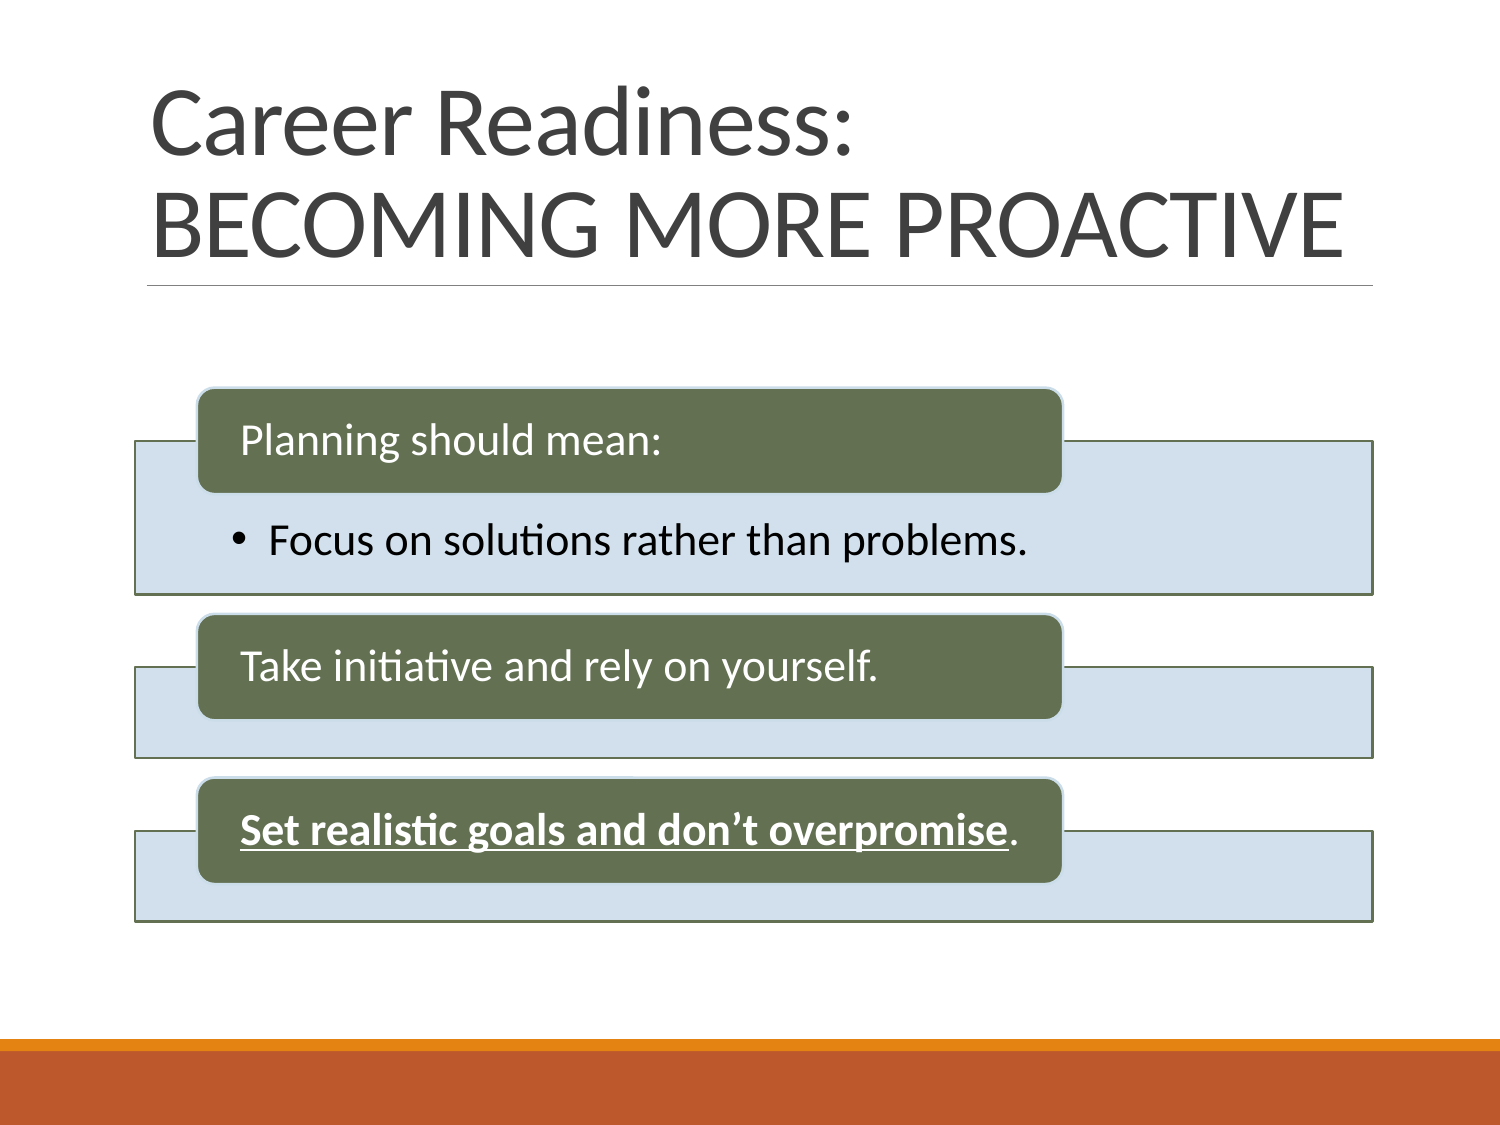

# Career Readiness: BECOMING MORE PROACTIVE
Focus on solutions rather than problems.
Planning should mean:
Take initiative and rely on yourself.
Set realistic goals and don’t overpromise.